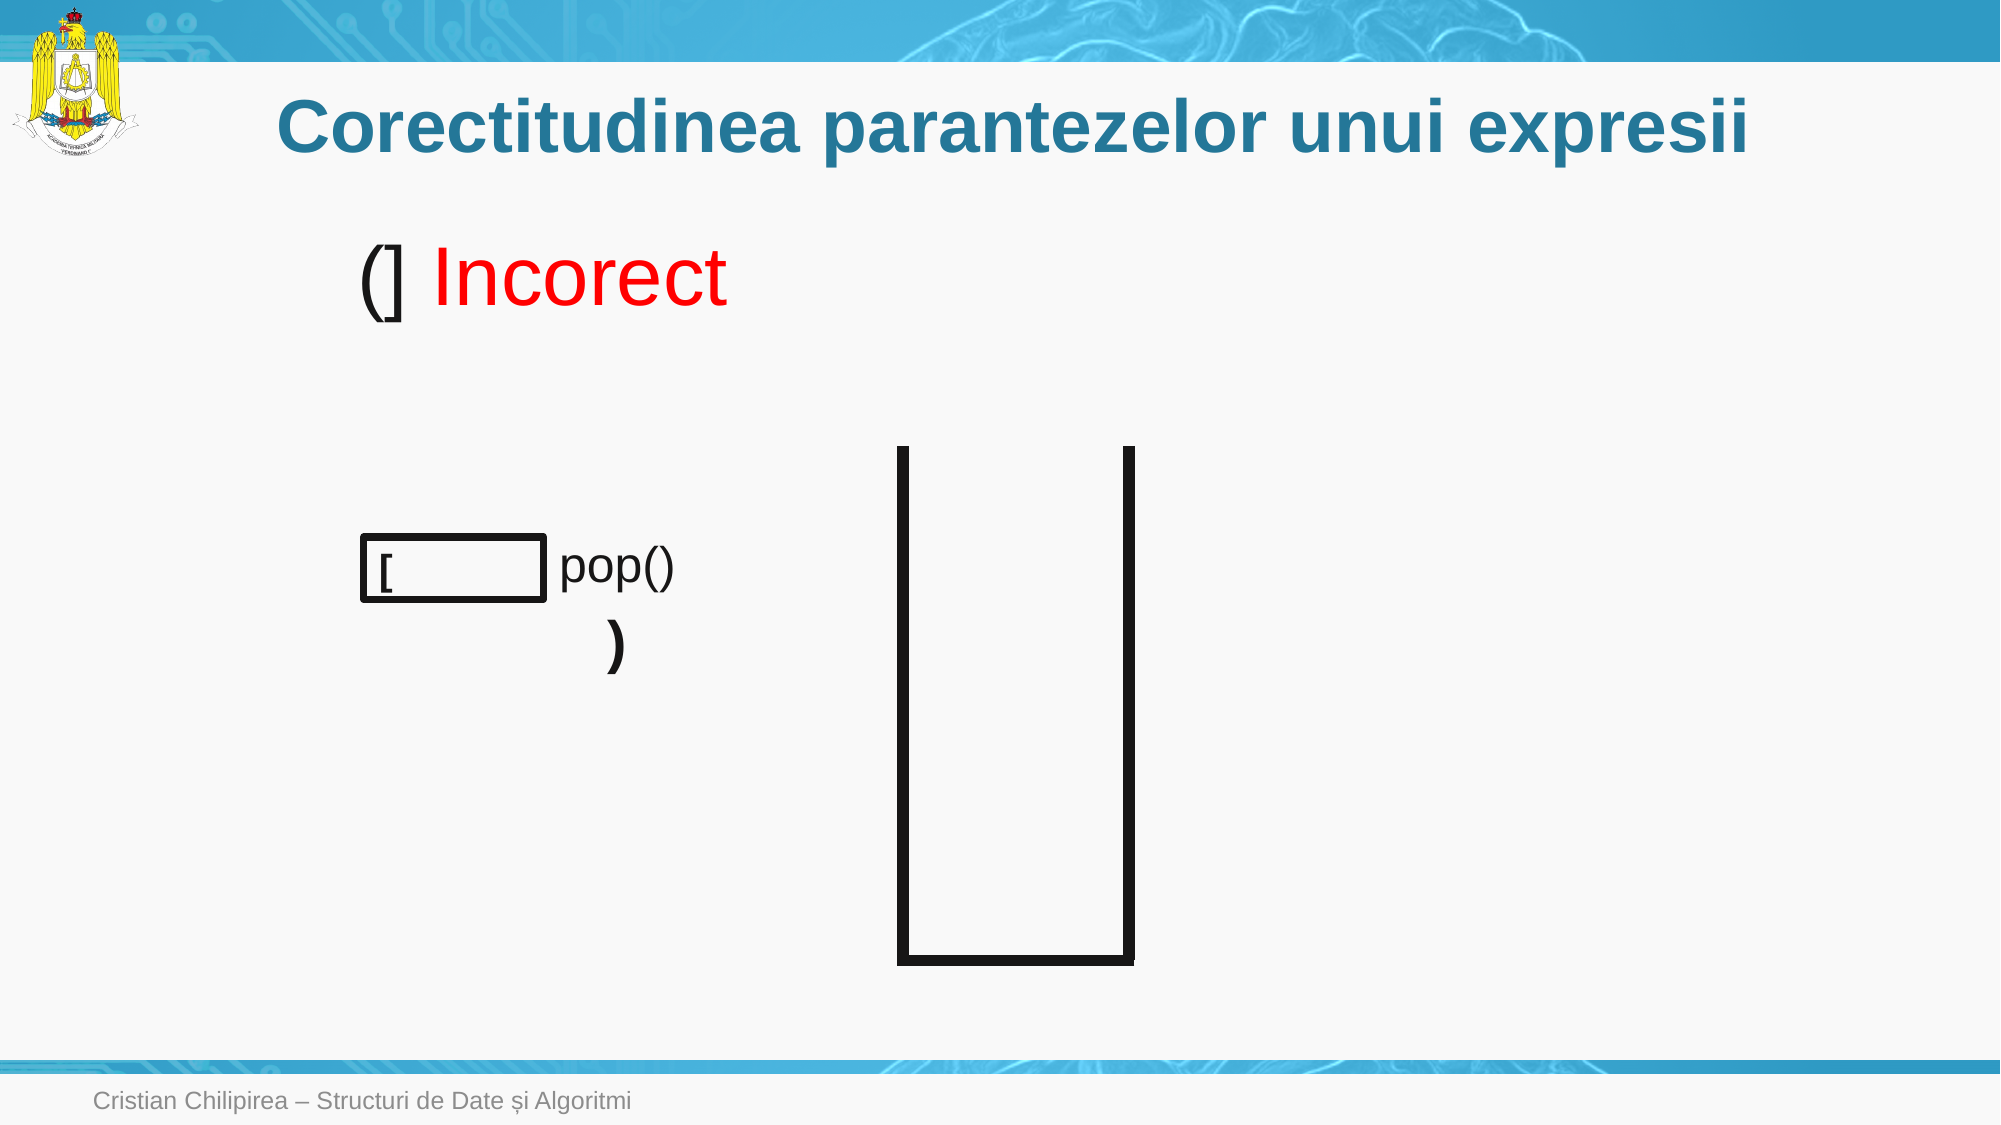

# Corectitudinea parantezelor unui expresii
(] Incorect
pop()
[
)
Cristian Chilipirea – Structuri de Date și Algoritmi